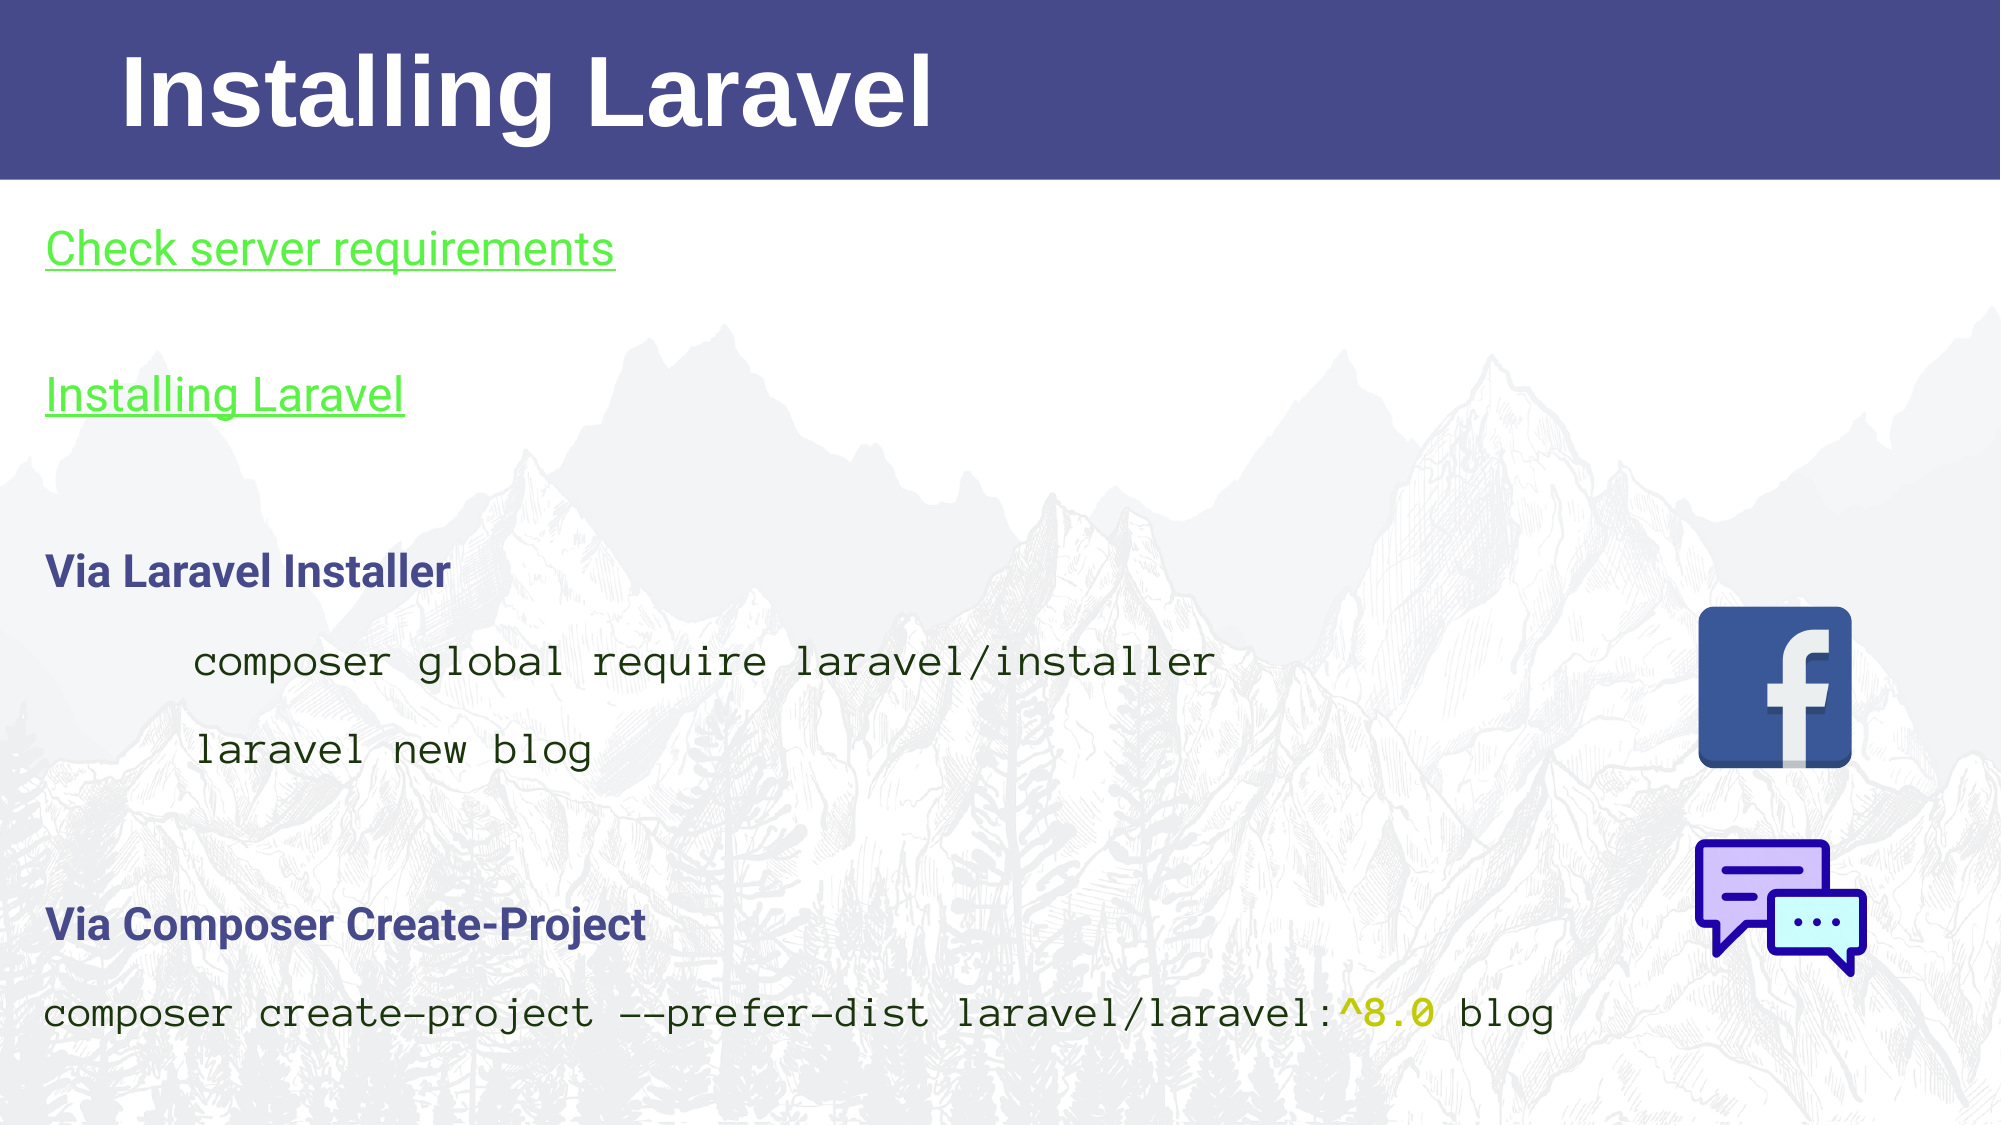

Installing Laravel
Check server requirements

Installing Laravel

Via Laravel Installer
	composer global require laravel/installer
	laravel new blog

Via Composer Create-Project
composer create-project --prefer-dist laravel/laravel:^8.0 blog